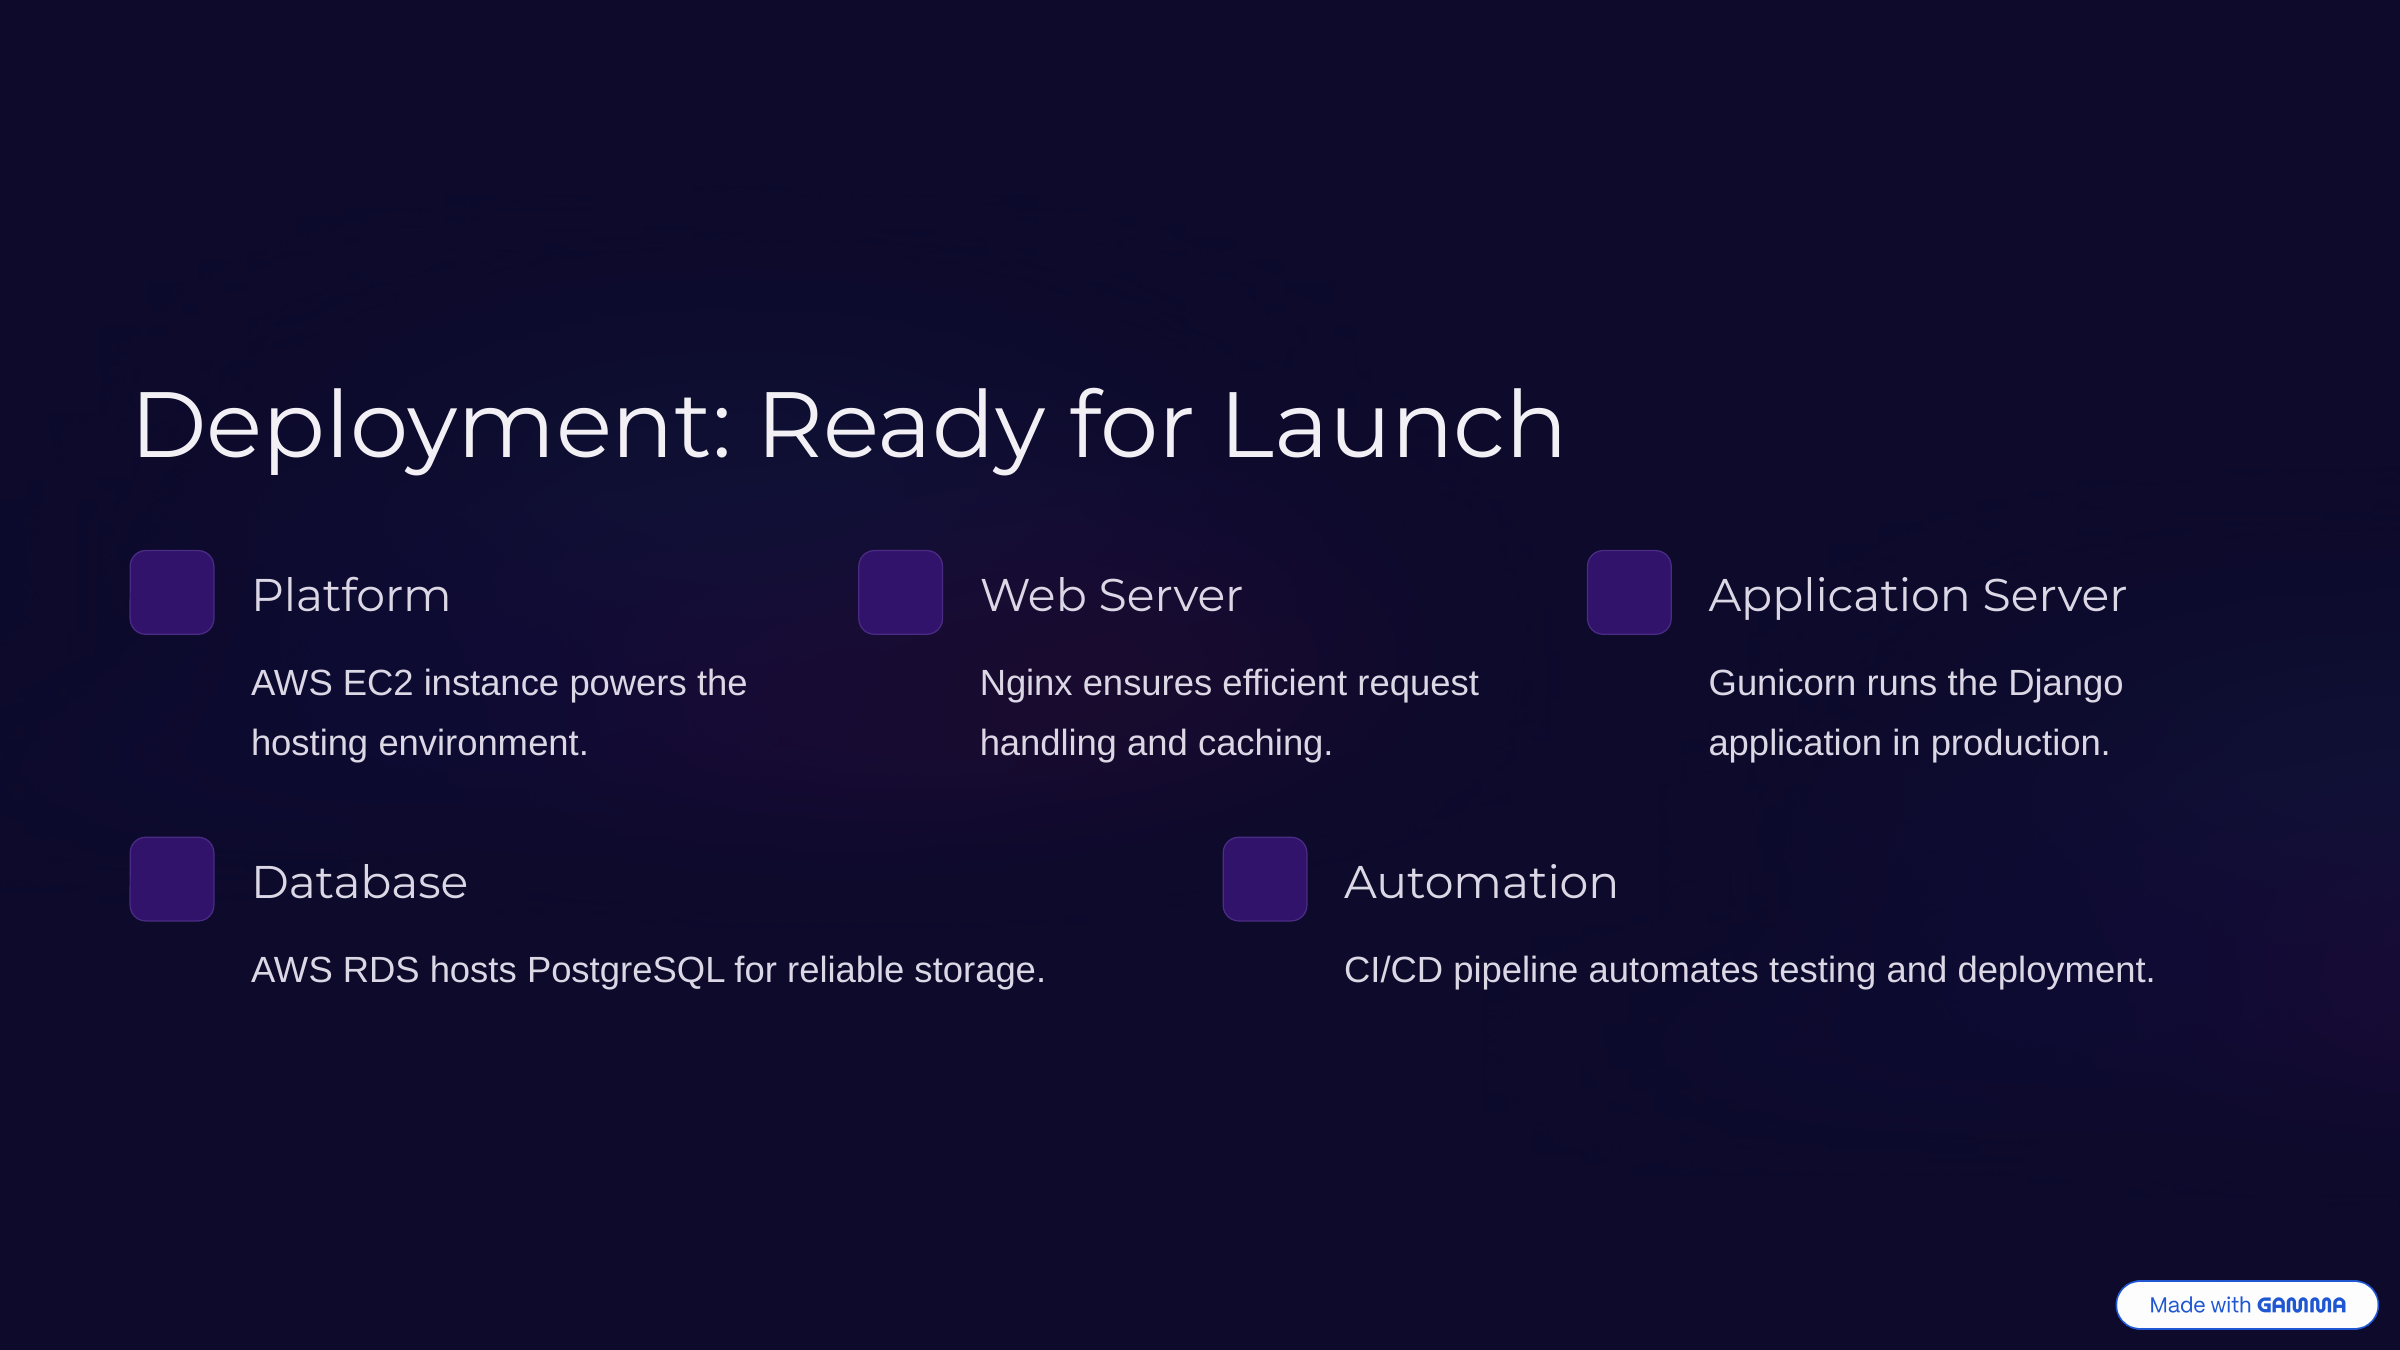

Deployment: Ready for Launch

Platform
Web Server
Application Server
AWS EC2 instance powers the hosting environment.
Nginx ensures efficient request handling and caching.
Gunicorn runs the Django application in production.

Database
Automation
AWS RDS hosts PostgreSQL for reliable storage.
CI/CD pipeline automates testing and deployment.